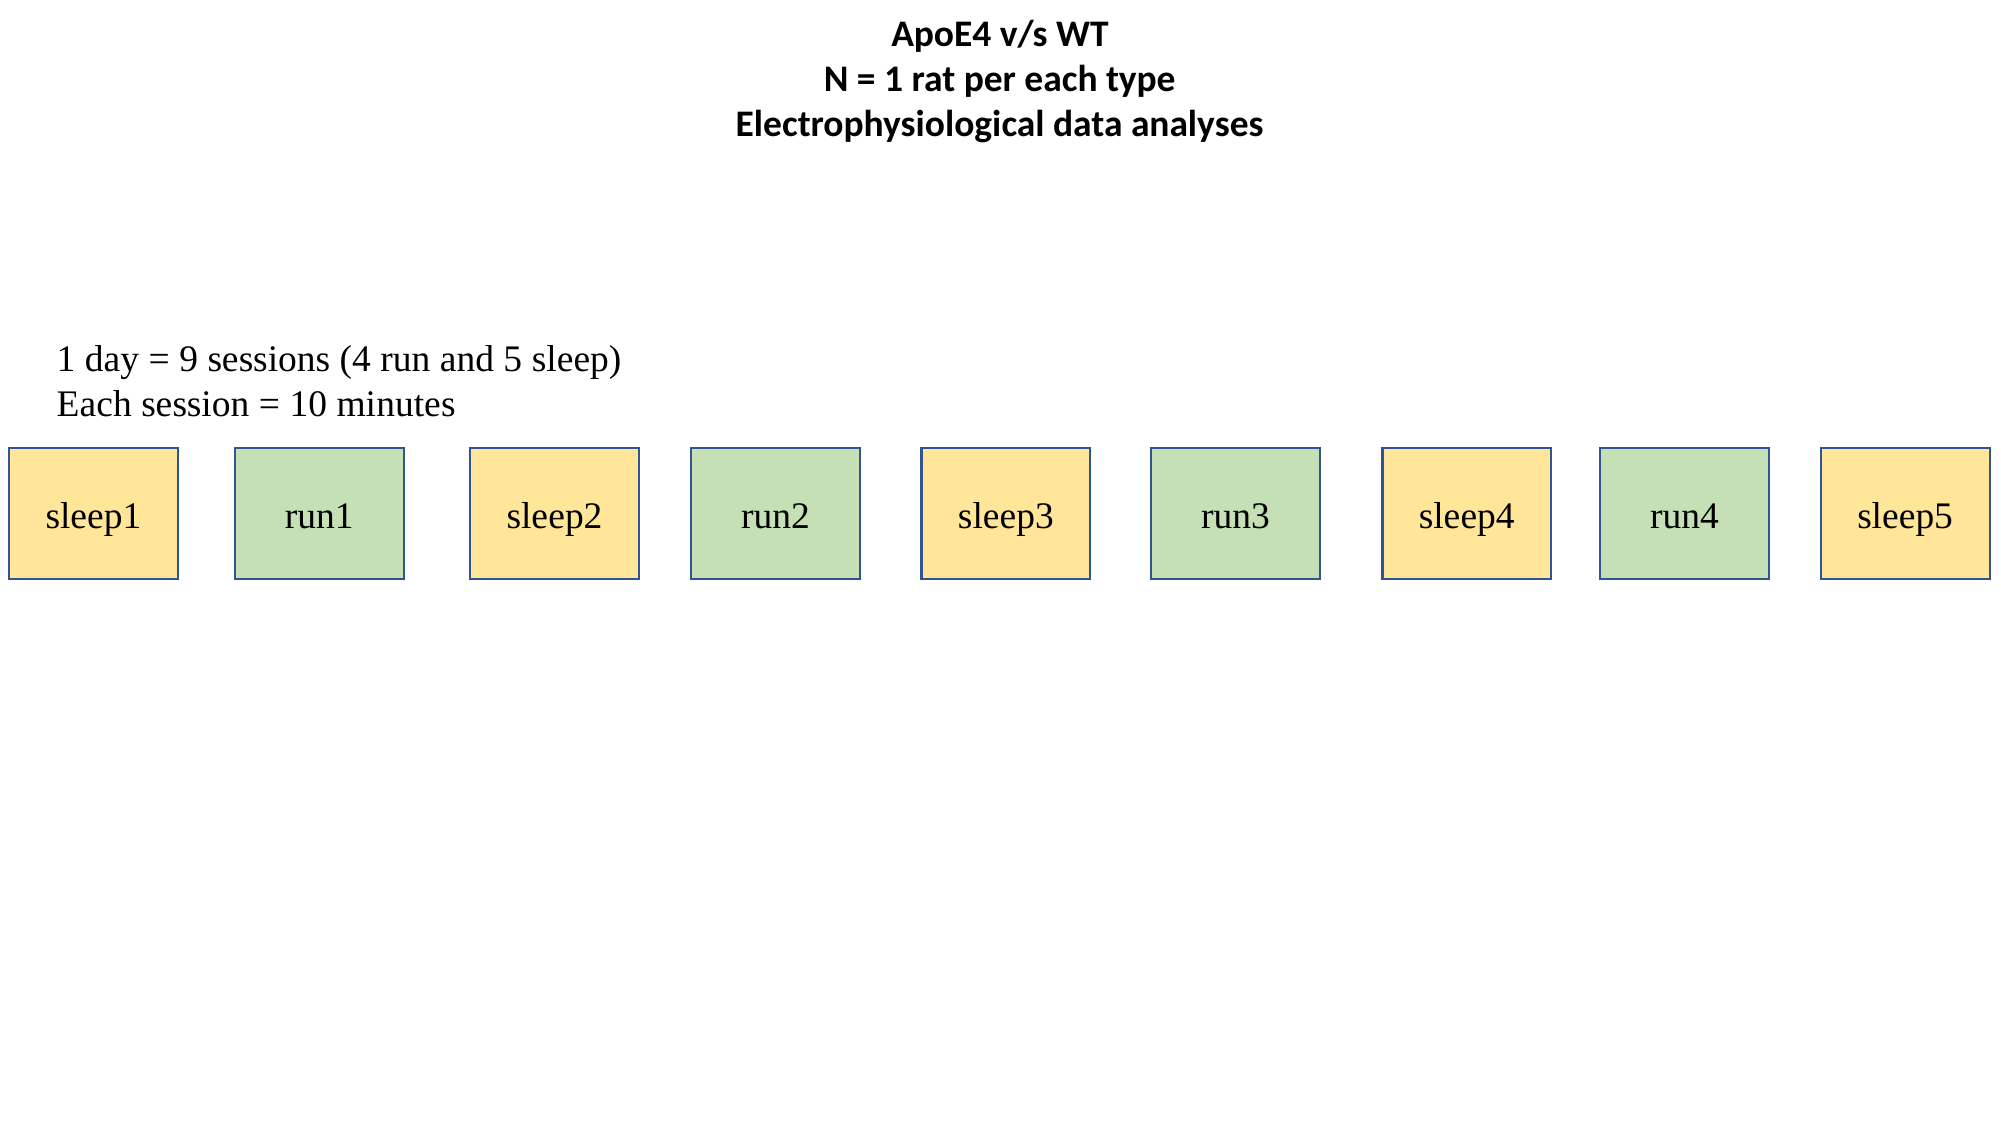

ApoE4 v/s WT
N = 1 rat per each type
Electrophysiological data analyses
1 day = 9 sessions (4 run and 5 sleep)
Each session = 10 minutes
sleep1
run1
sleep2
run2
sleep3
run3
sleep4
run4
sleep5